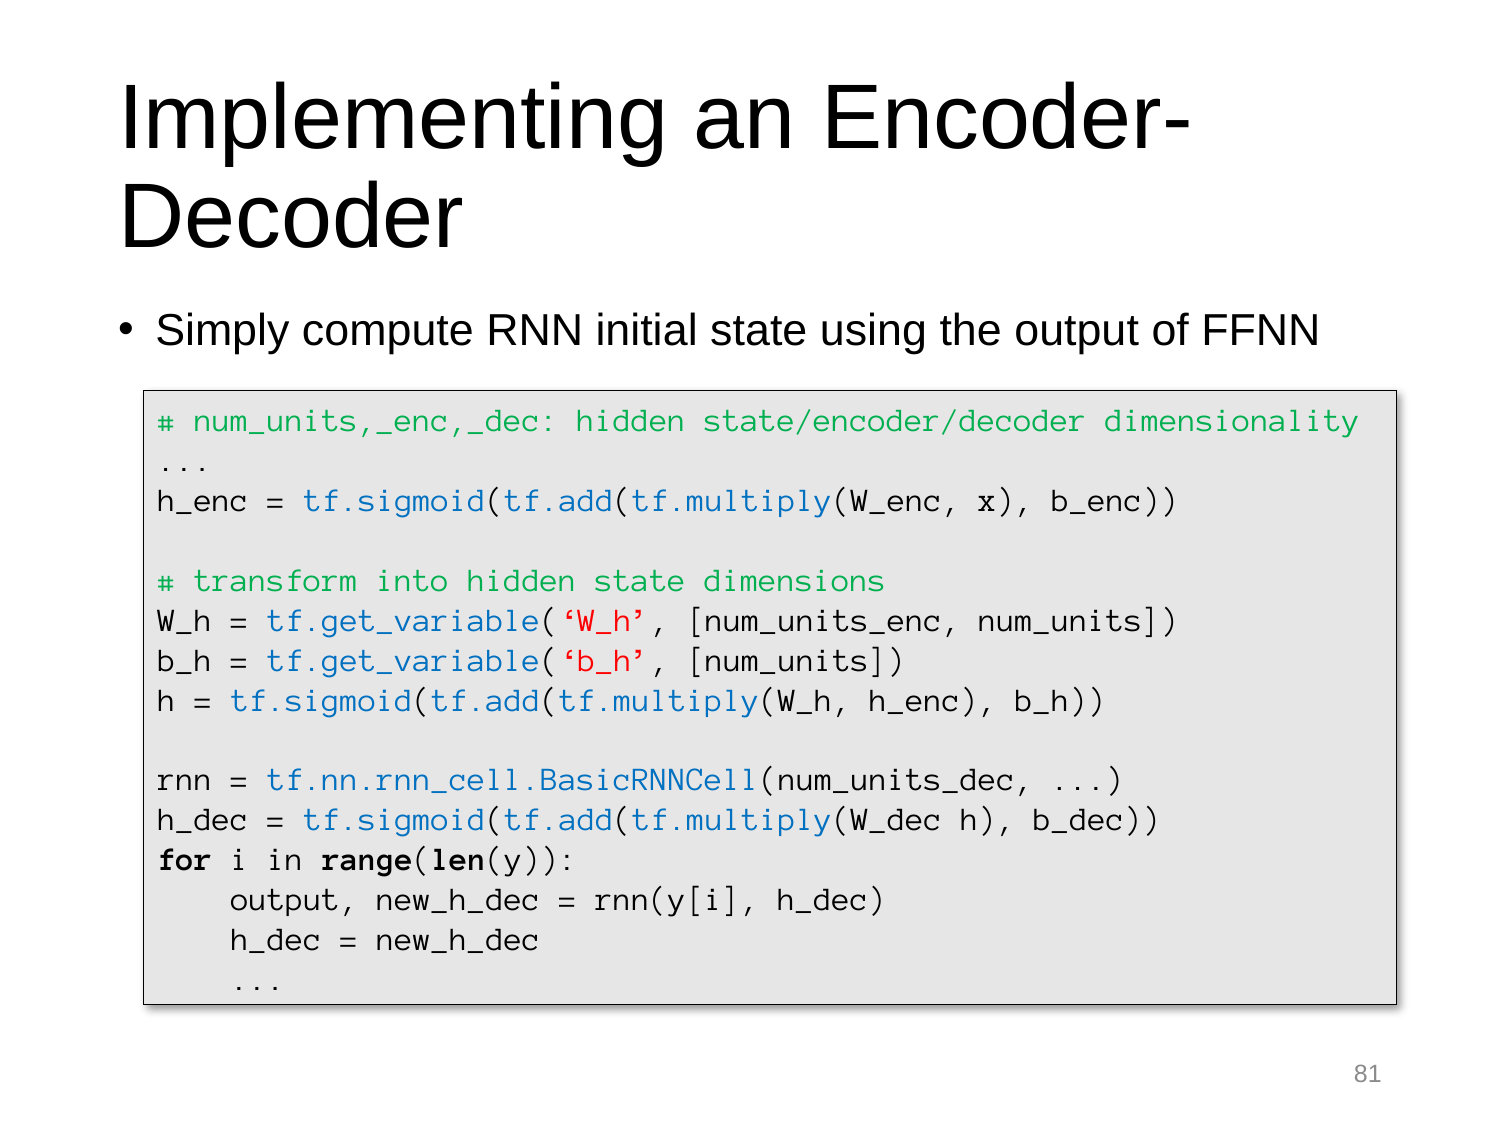

# Implementing an Encoder-Decoder
Simply compute RNN initial state using the output of FFNN

# num_units,_enc,_dec: hidden state/encoder/decoder dimensionality
...
h_enc = tf.sigmoid(tf.add(tf.multiply(W_enc, x), b_enc))

# transform into hidden state dimensions
W_h = tf.get_variable(‘W_h’, [num_units_enc, num_units])
b_h = tf.get_variable(‘b_h’, [num_units])
h = tf.sigmoid(tf.add(tf.multiply(W_h, h_enc), b_h))

rnn = tf.nn.rnn_cell.BasicRNNCell(num_units_dec, ...)
h_dec = tf.sigmoid(tf.add(tf.multiply(W_dec h), b_dec))
for i in range(len(y)):
    output, new_h_dec = rnn(y[i], h_dec)
    h_dec = new_h_dec
    ...
81